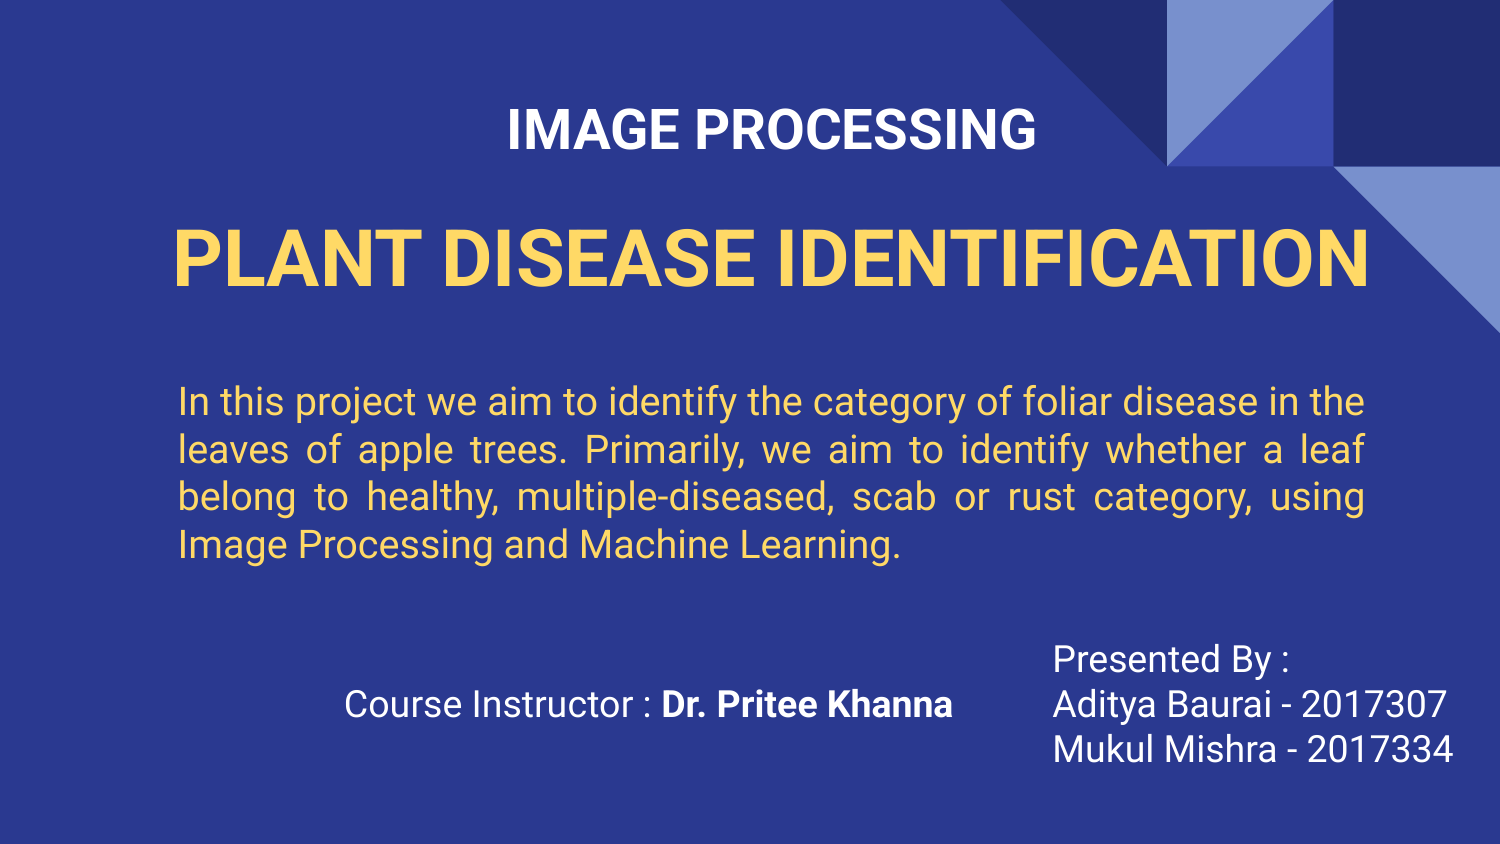

IMAGE PROCESSING

# PLANT DISEASE IDENTIFICATION
In this project we aim to identify the category of foliar disease in the leaves of apple trees. Primarily, we aim to identify whether a leaf belong to healthy, multiple-diseased, scab or rust category, using Image Processing and Machine Learning.

Course Instructor : Dr. Pritee Khanna
Presented By :
Aditya Baurai - 2017307
Mukul Mishra - 2017334